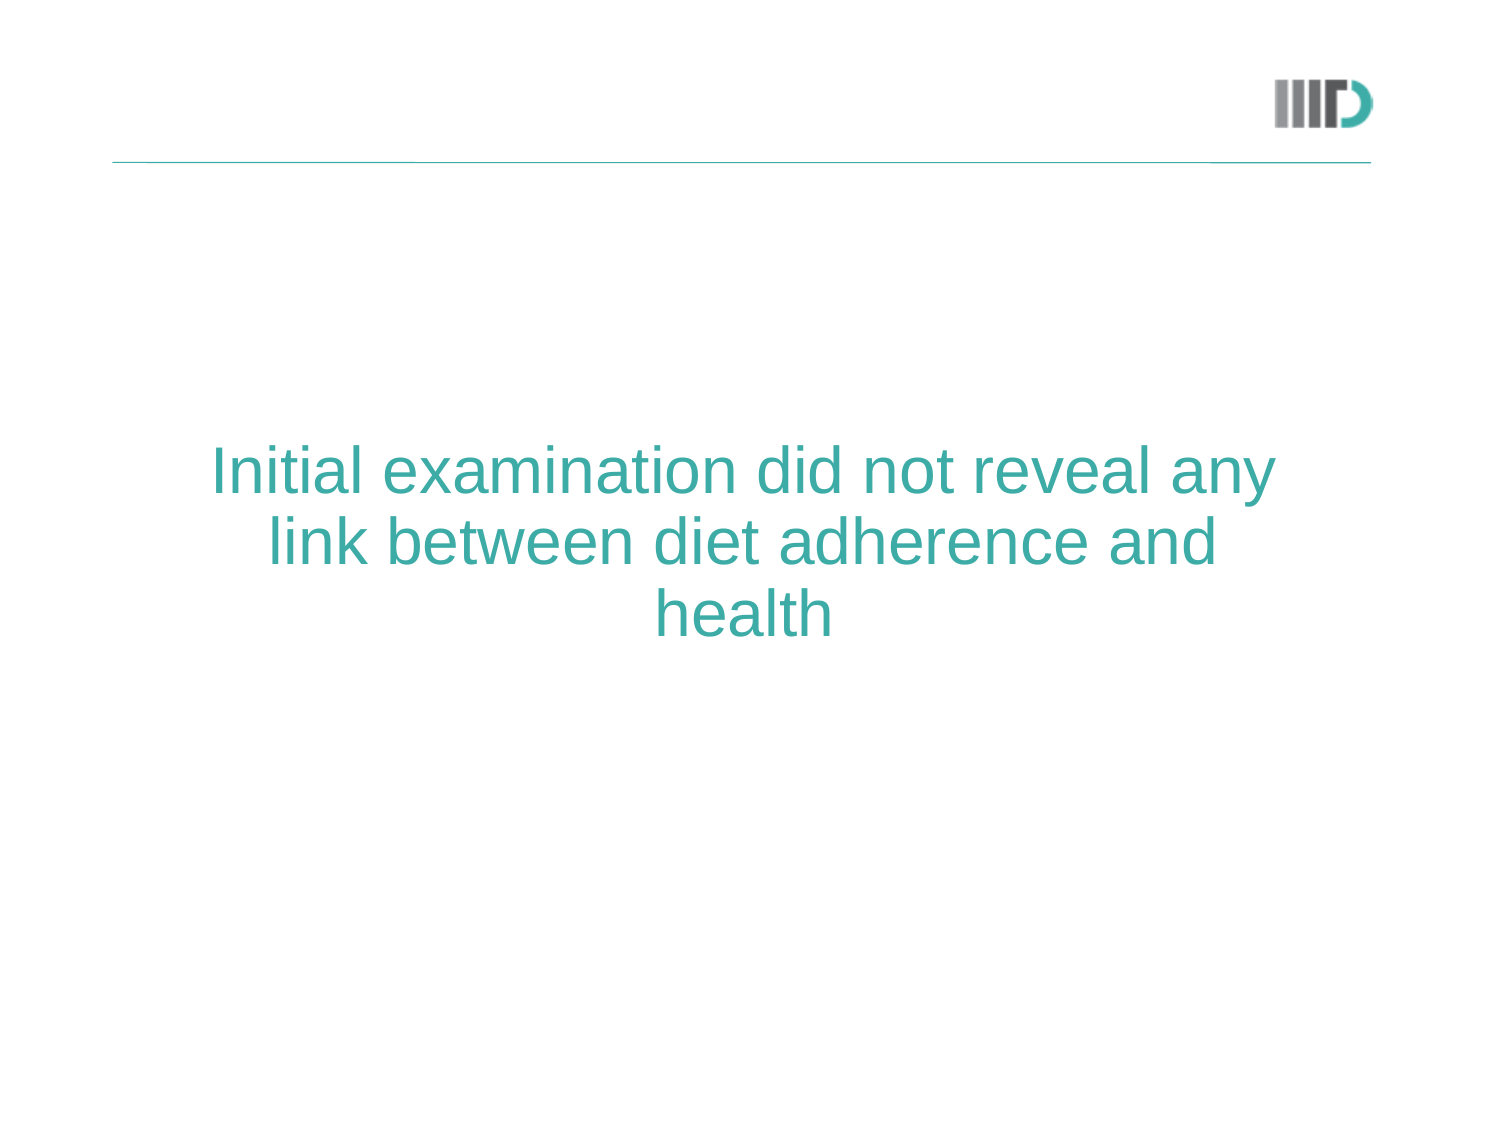

Initial examination did not reveal any link between diet adherence and health